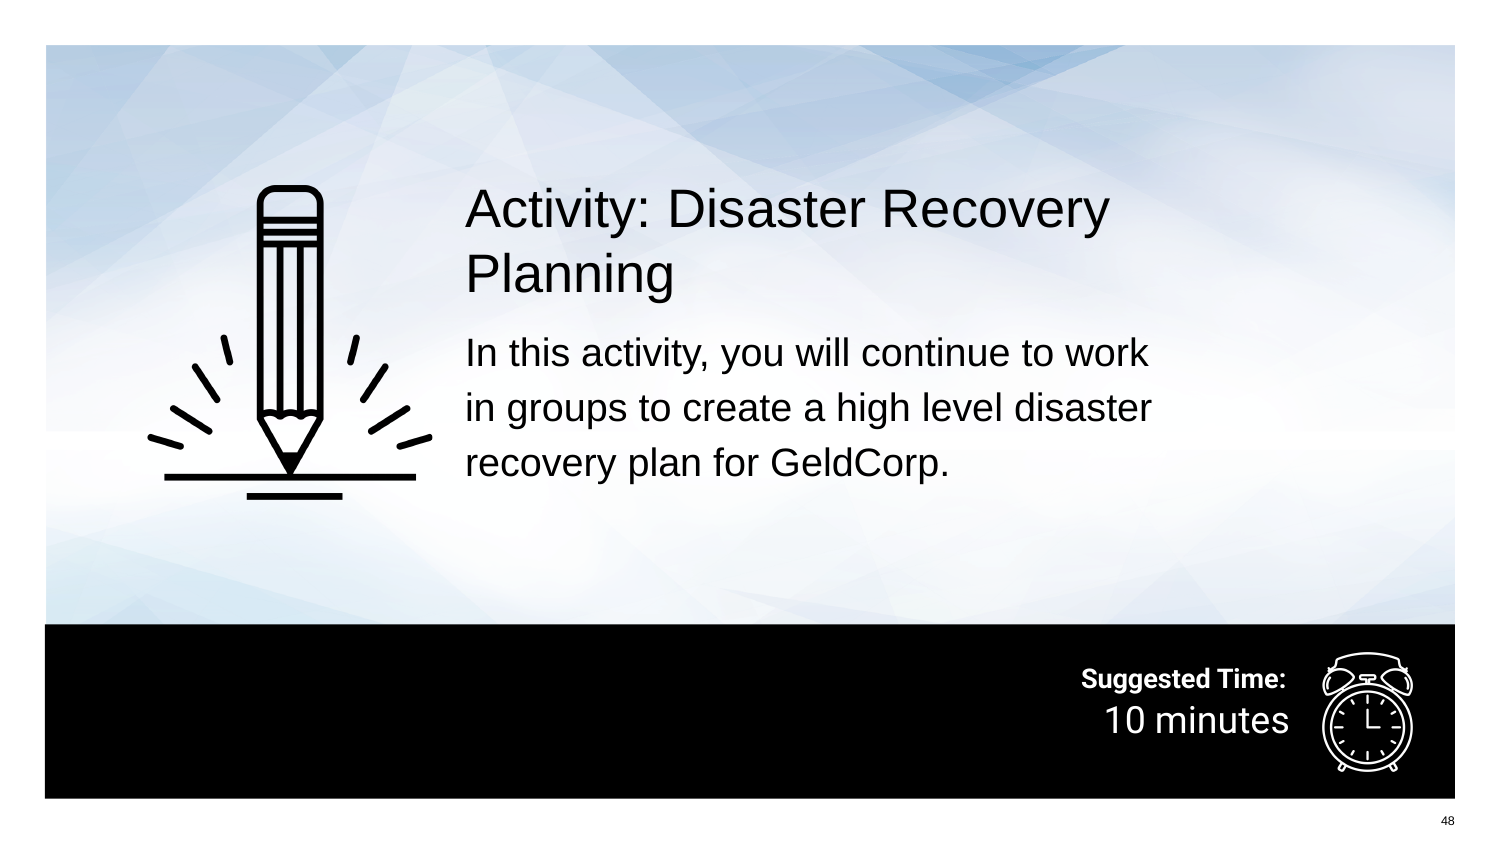

Activity: Disaster Recovery Planning
In this activity, you will continue to work
in groups to create a high level disaster
recovery plan for GeldCorp.
# 10 minutes
48